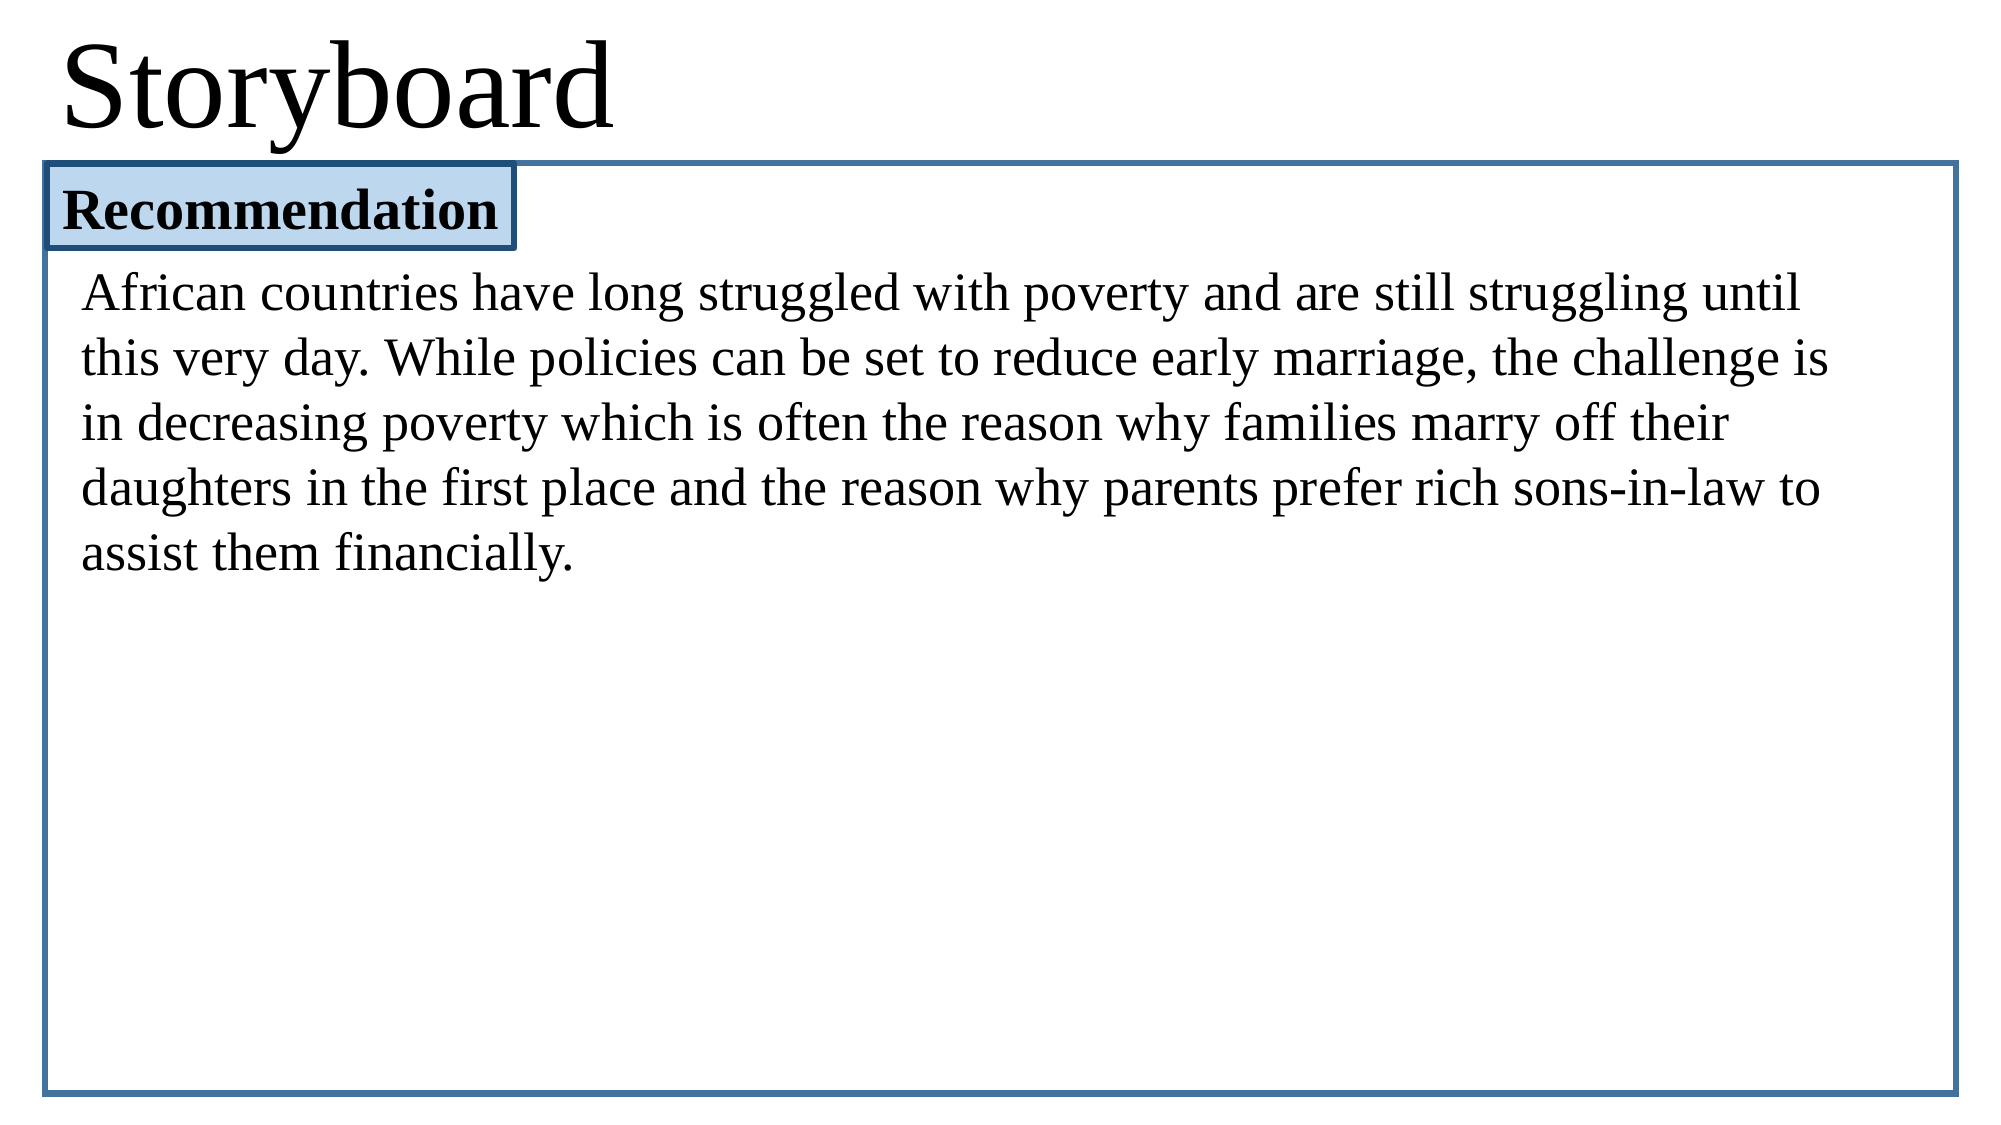

# Storyboard

Recommendation
African countries have long struggled with poverty and are still struggling until this very day. While policies can be set to reduce early marriage, the challenge is in decreasing poverty which is often the reason why families marry off their daughters in the first place and the reason why parents prefer rich sons-in-law to assist them financially.